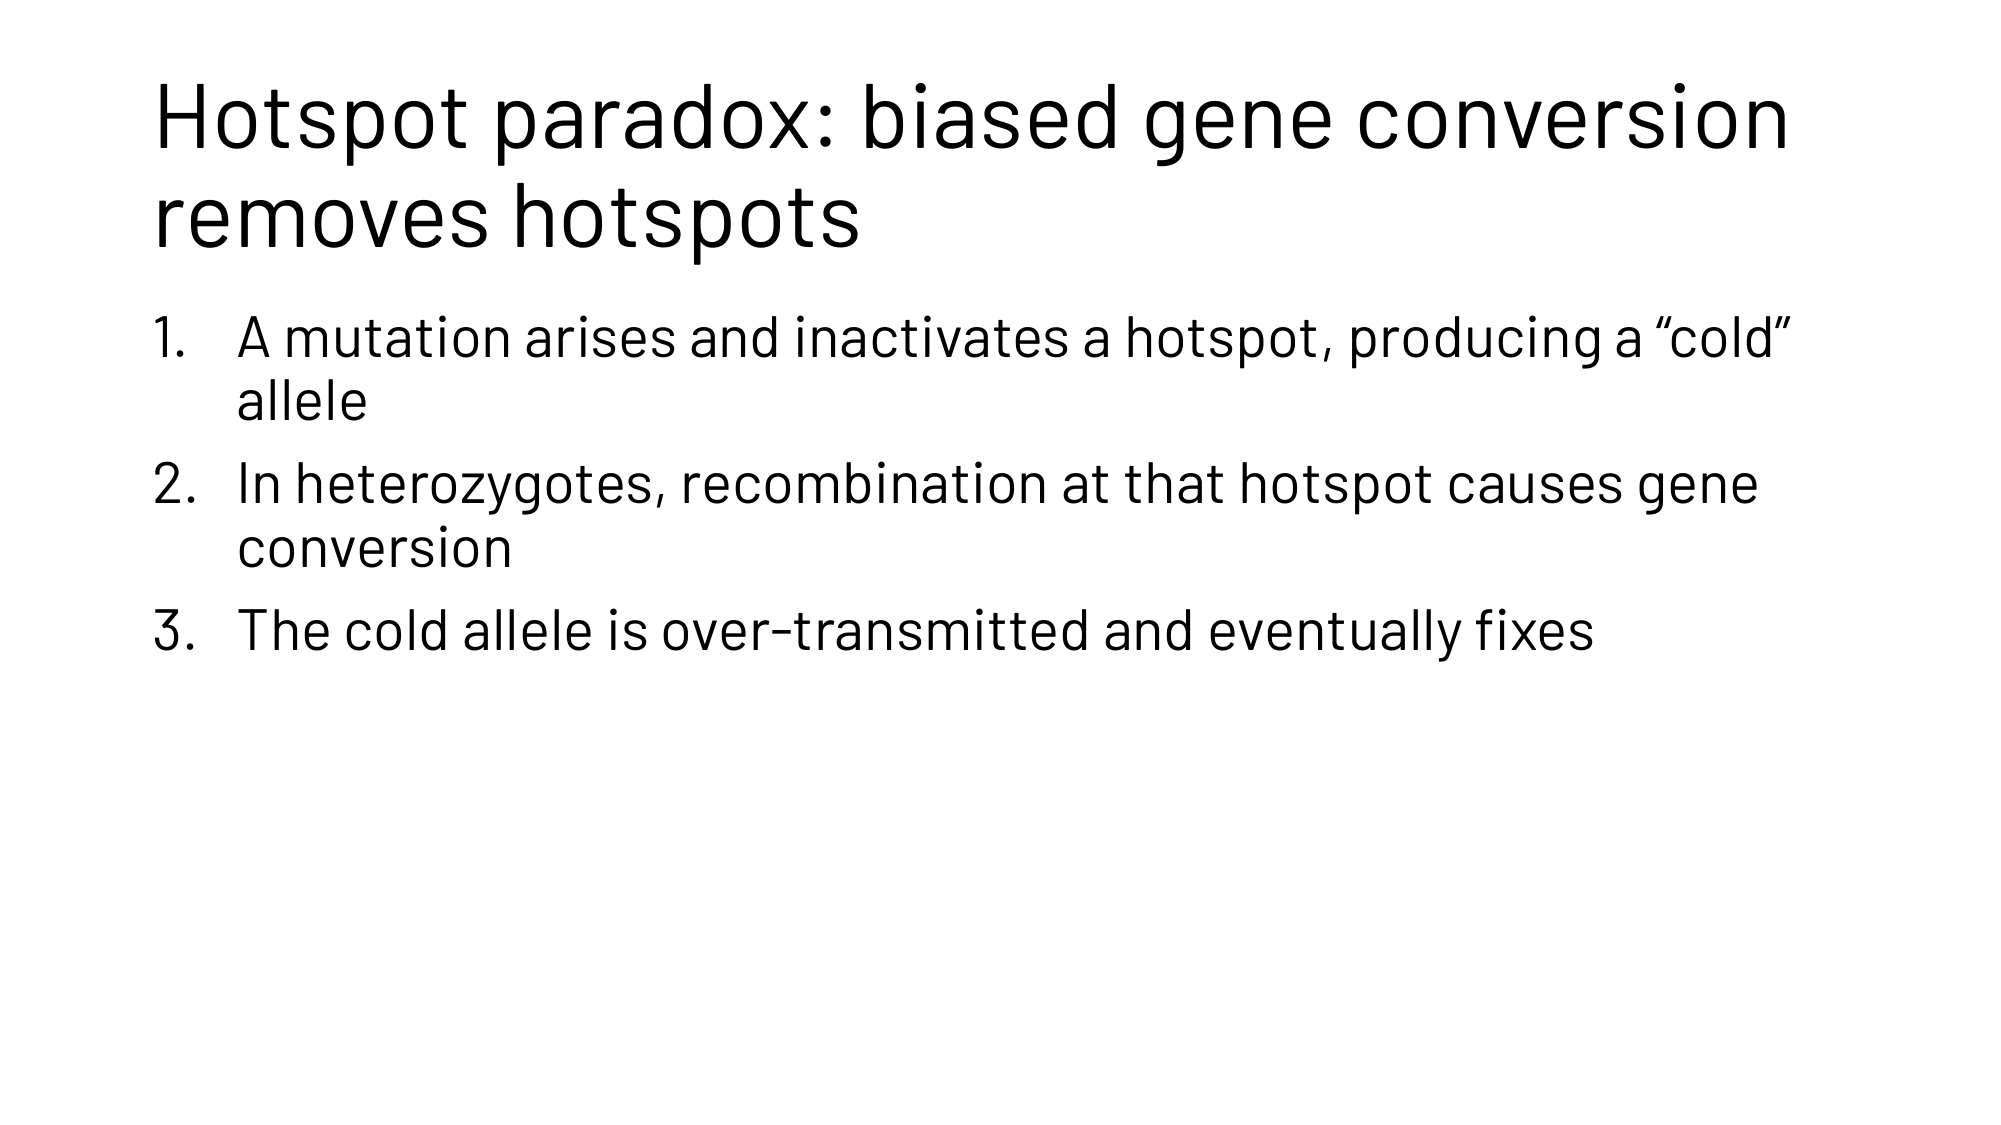

# Hotspot paradox: biased gene conversion removes hotspots
A mutation arises and inactivates a hotspot, producing a “cold” allele
In heterozygotes, recombination at that hotspot causes gene conversion
The cold allele is over-transmitted and eventually fixes